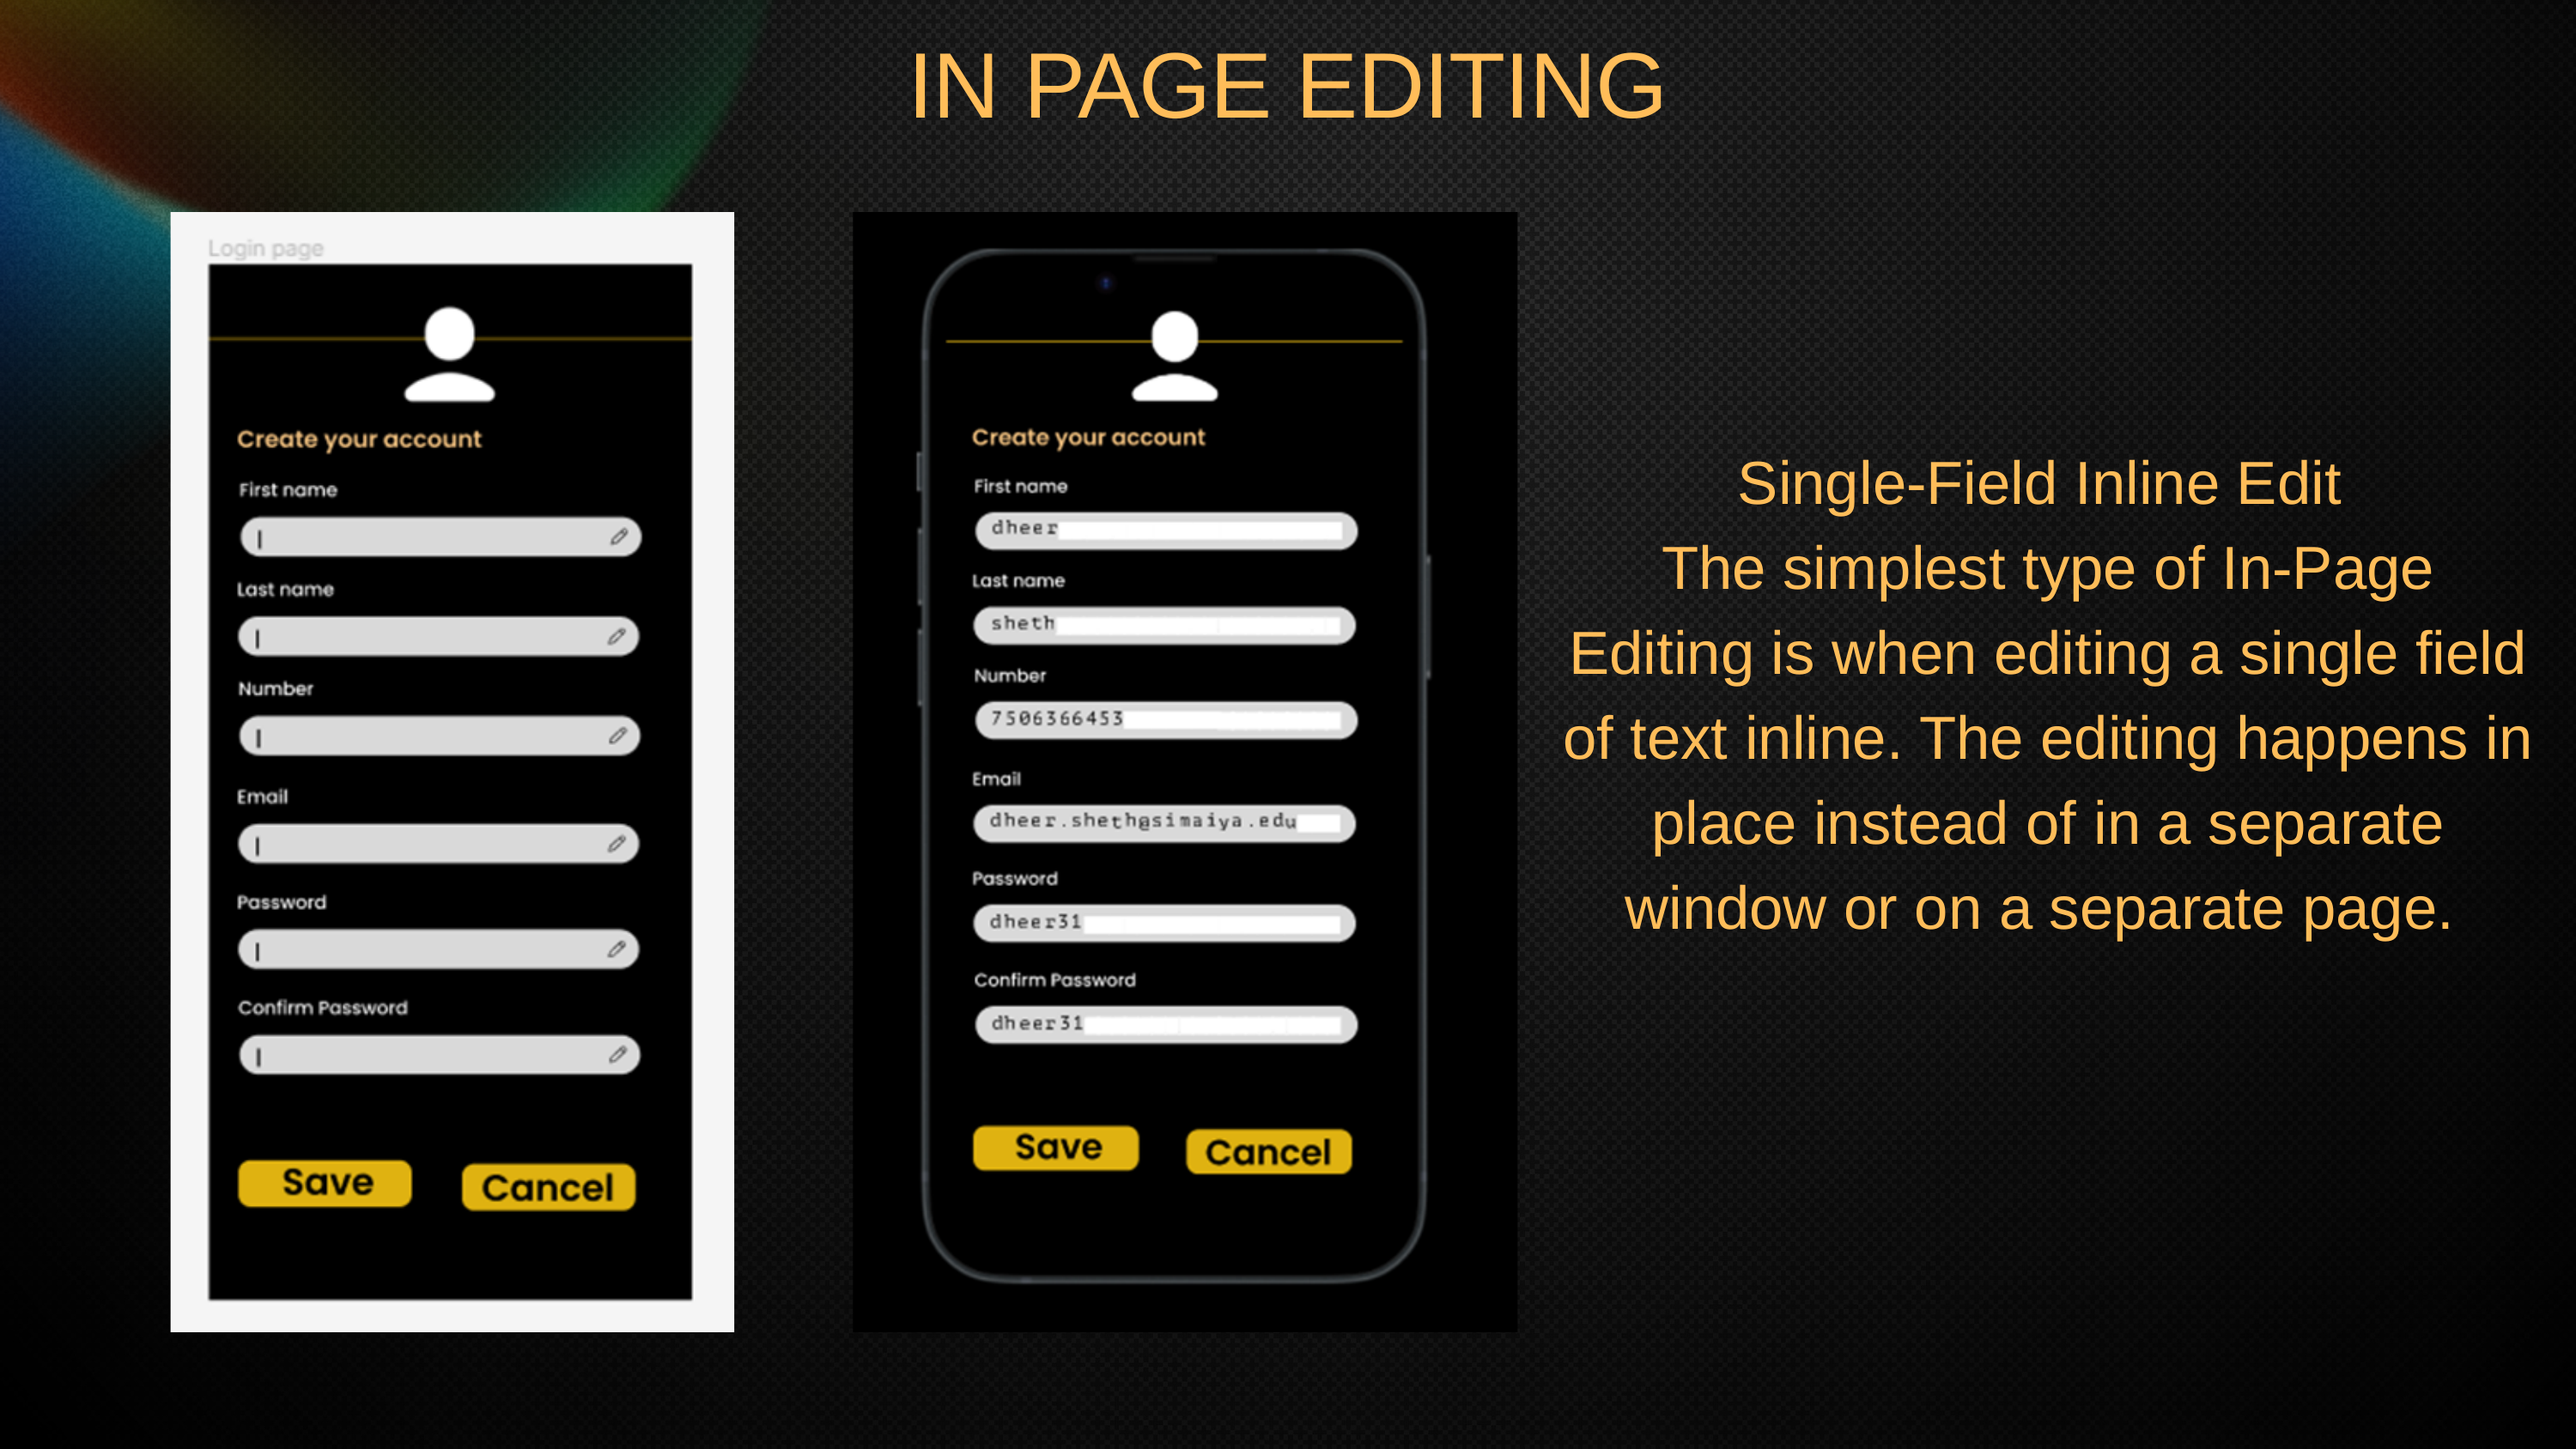

IN PAGE EDITING

Single-Field Inline Edit
The simplest type of In-Page Editing is when editing a single field of text inline. The editing happens in place instead of in a separate window or on a separate page.